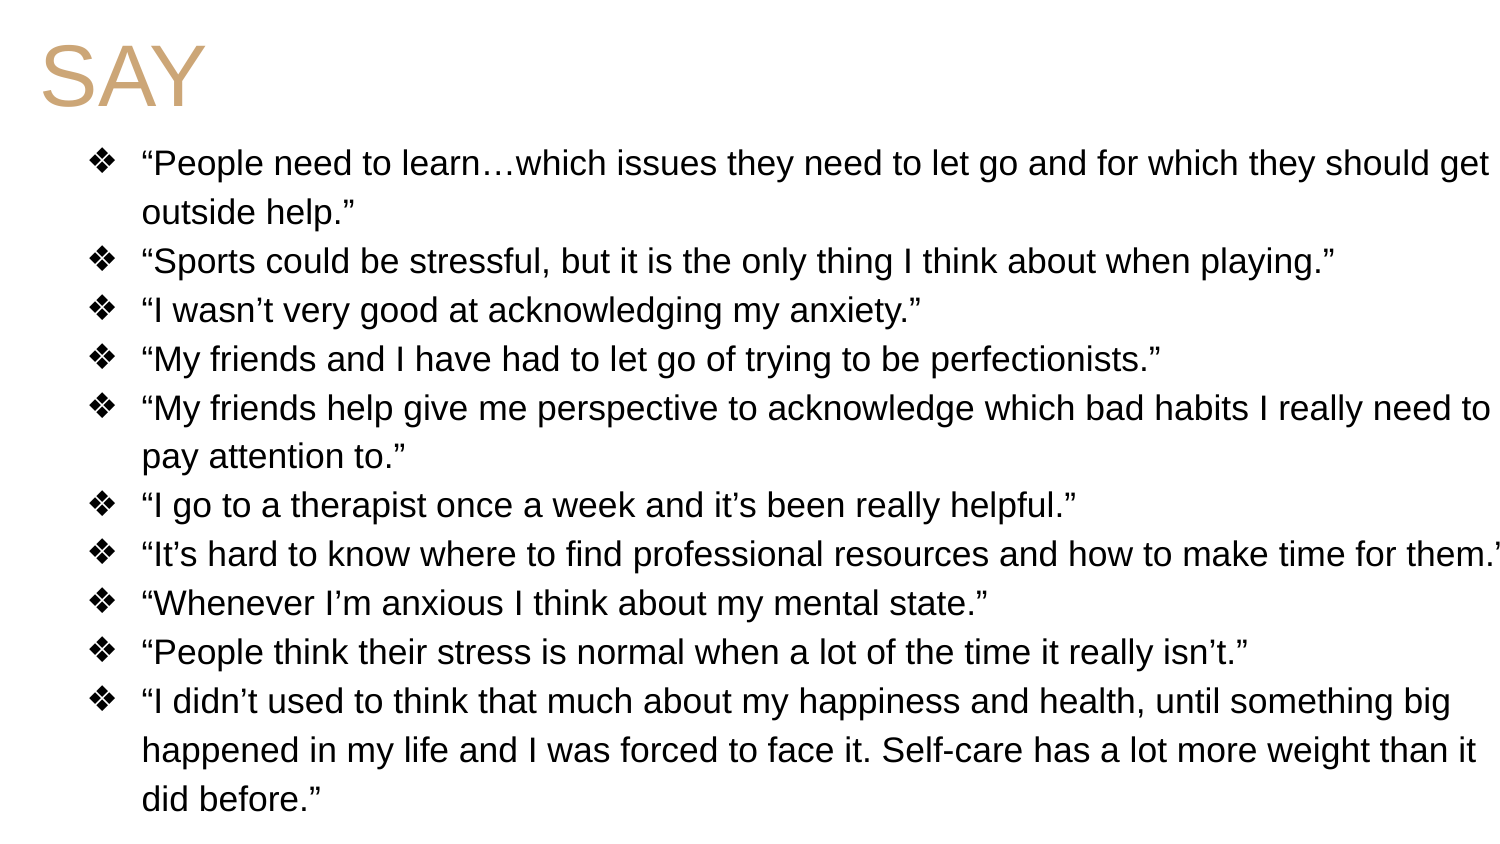

SAY
“People need to learn…which issues they need to let go and for which they should get outside help.”
“Sports could be stressful, but it is the only thing I think about when playing.”
“I wasn’t very good at acknowledging my anxiety.”
“My friends and I have had to let go of trying to be perfectionists.”
“My friends help give me perspective to acknowledge which bad habits I really need to pay attention to.”
“I go to a therapist once a week and it’s been really helpful.”
“It’s hard to know where to find professional resources and how to make time for them.”
“Whenever I’m anxious I think about my mental state.”
“People think their stress is normal when a lot of the time it really isn’t.”
“I didn’t used to think that much about my happiness and health, until something big happened in my life and I was forced to face it. Self-care has a lot more weight than it did before.”